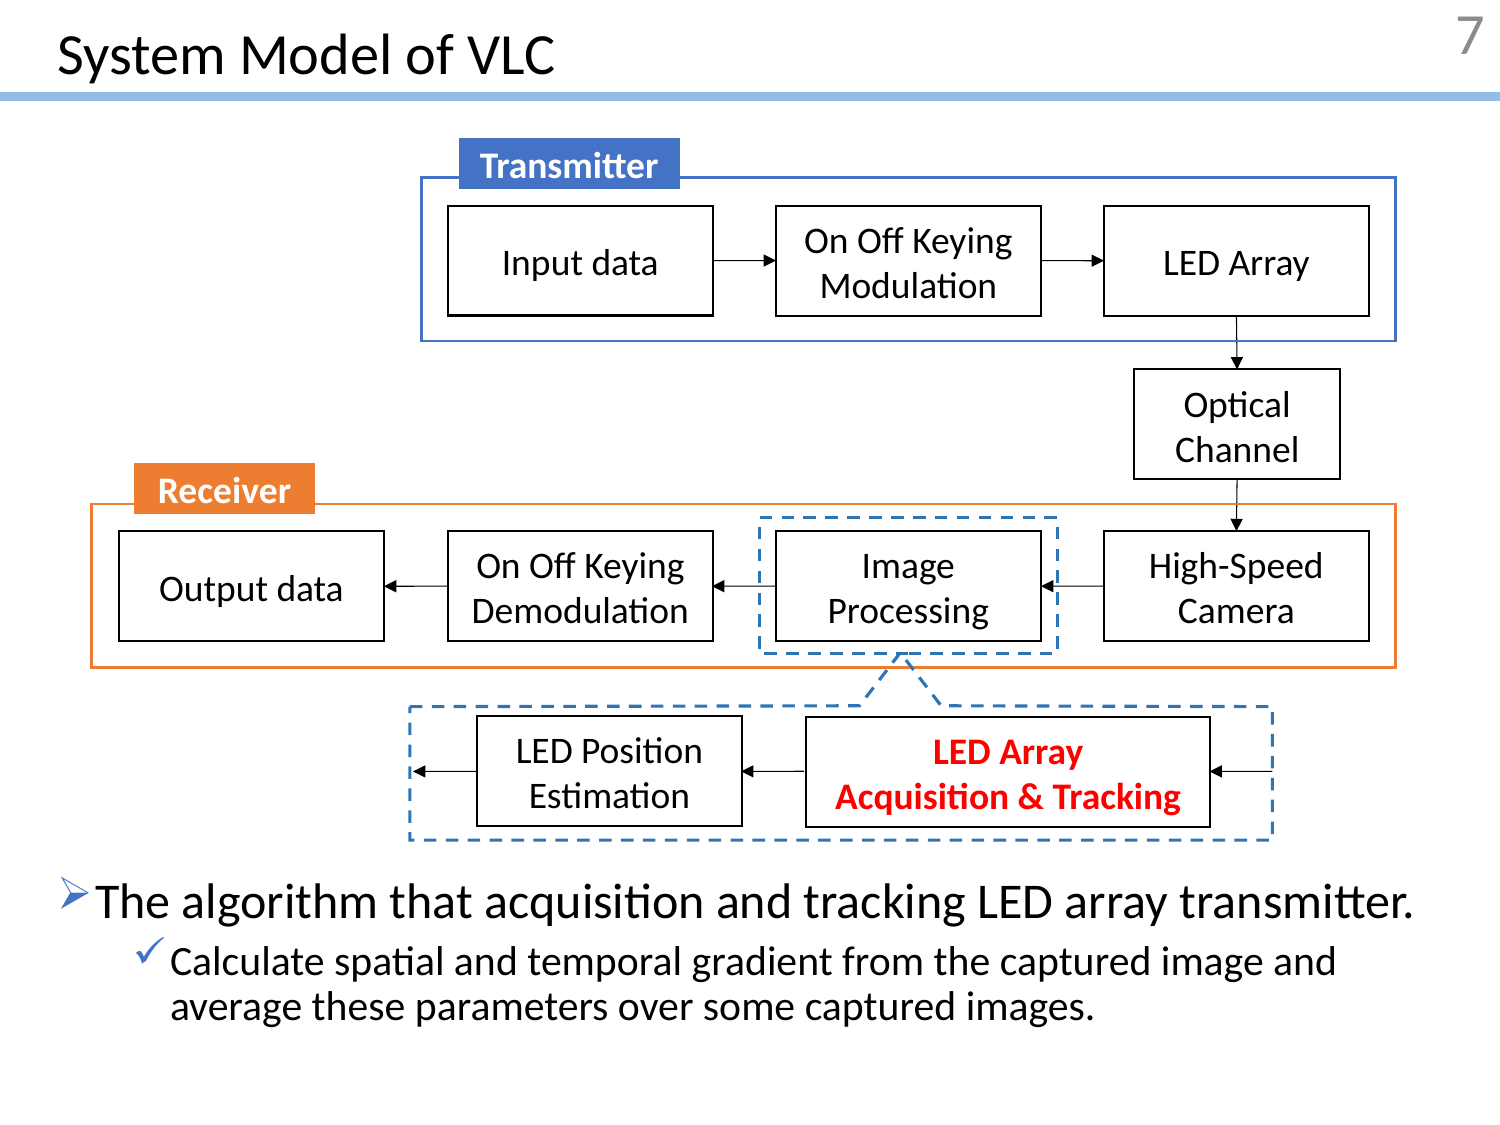

# System Model of VLC
7
Transmitter

Input data
On Off Keying
Modulation
LED Array
Optical
Channel
Receiver

Output data
On Off Keying
Demodulation
Image Processing
High-Speed Camera

LED Position
Estimation
LED Array
Acquisition & Tracking
The algorithm that acquisition and tracking LED array transmitter.
Calculate spatial and temporal gradient from the captured image and average these parameters over some captured images.